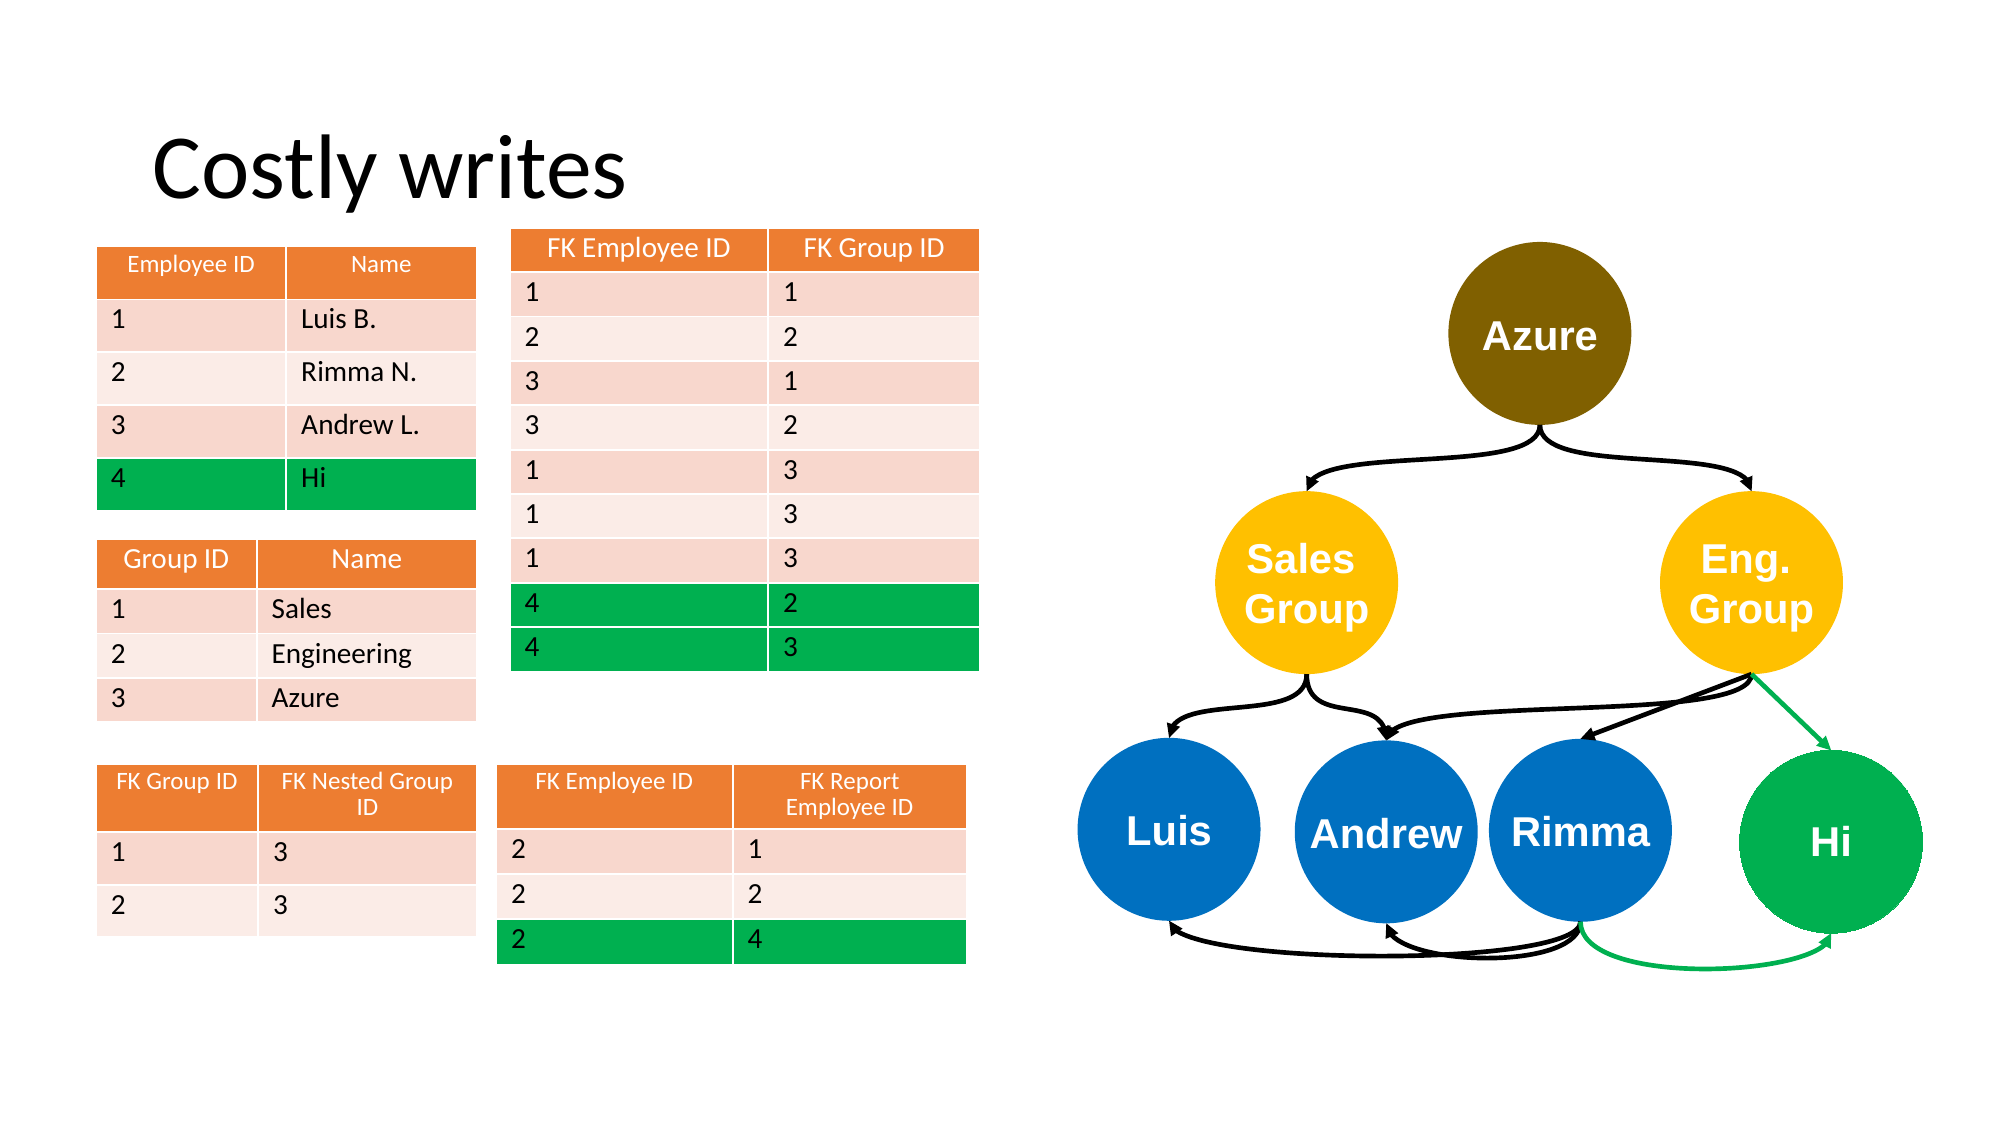

# Costly writes
| FK Employee ID | FK Group ID |
| --- | --- |
| 1 | 1 |
| 2 | 2 |
| 3 | 1 |
| 3 | 2 |
| 1 | 3 |
| 1 | 3 |
| 1 | 3 |
| 4 | 2 |
| 4 | 3 |

| Employee ID | Name |
| --- | --- |
| 1 | Luis B. |
| 2 | Rimma N. |
| 3 | Andrew L. |
| 4 | Hi |
Azure

Sales
Group
Eng.
Group
| Group ID | Name |
| --- | --- |
| 1 | Sales |
| 2 | Engineering |
| 3 | Azure |

| FK Group ID | FK Nested Group ID |
| --- | --- |
| 1 | 3 |
| 2 | 3 |
| FK Employee ID | FK Report Employee ID |
| --- | --- |
| 2 | 1 |
| 2 | 2 |
| 2 | 4 |
Luis
Rimma
Andrew
Hi